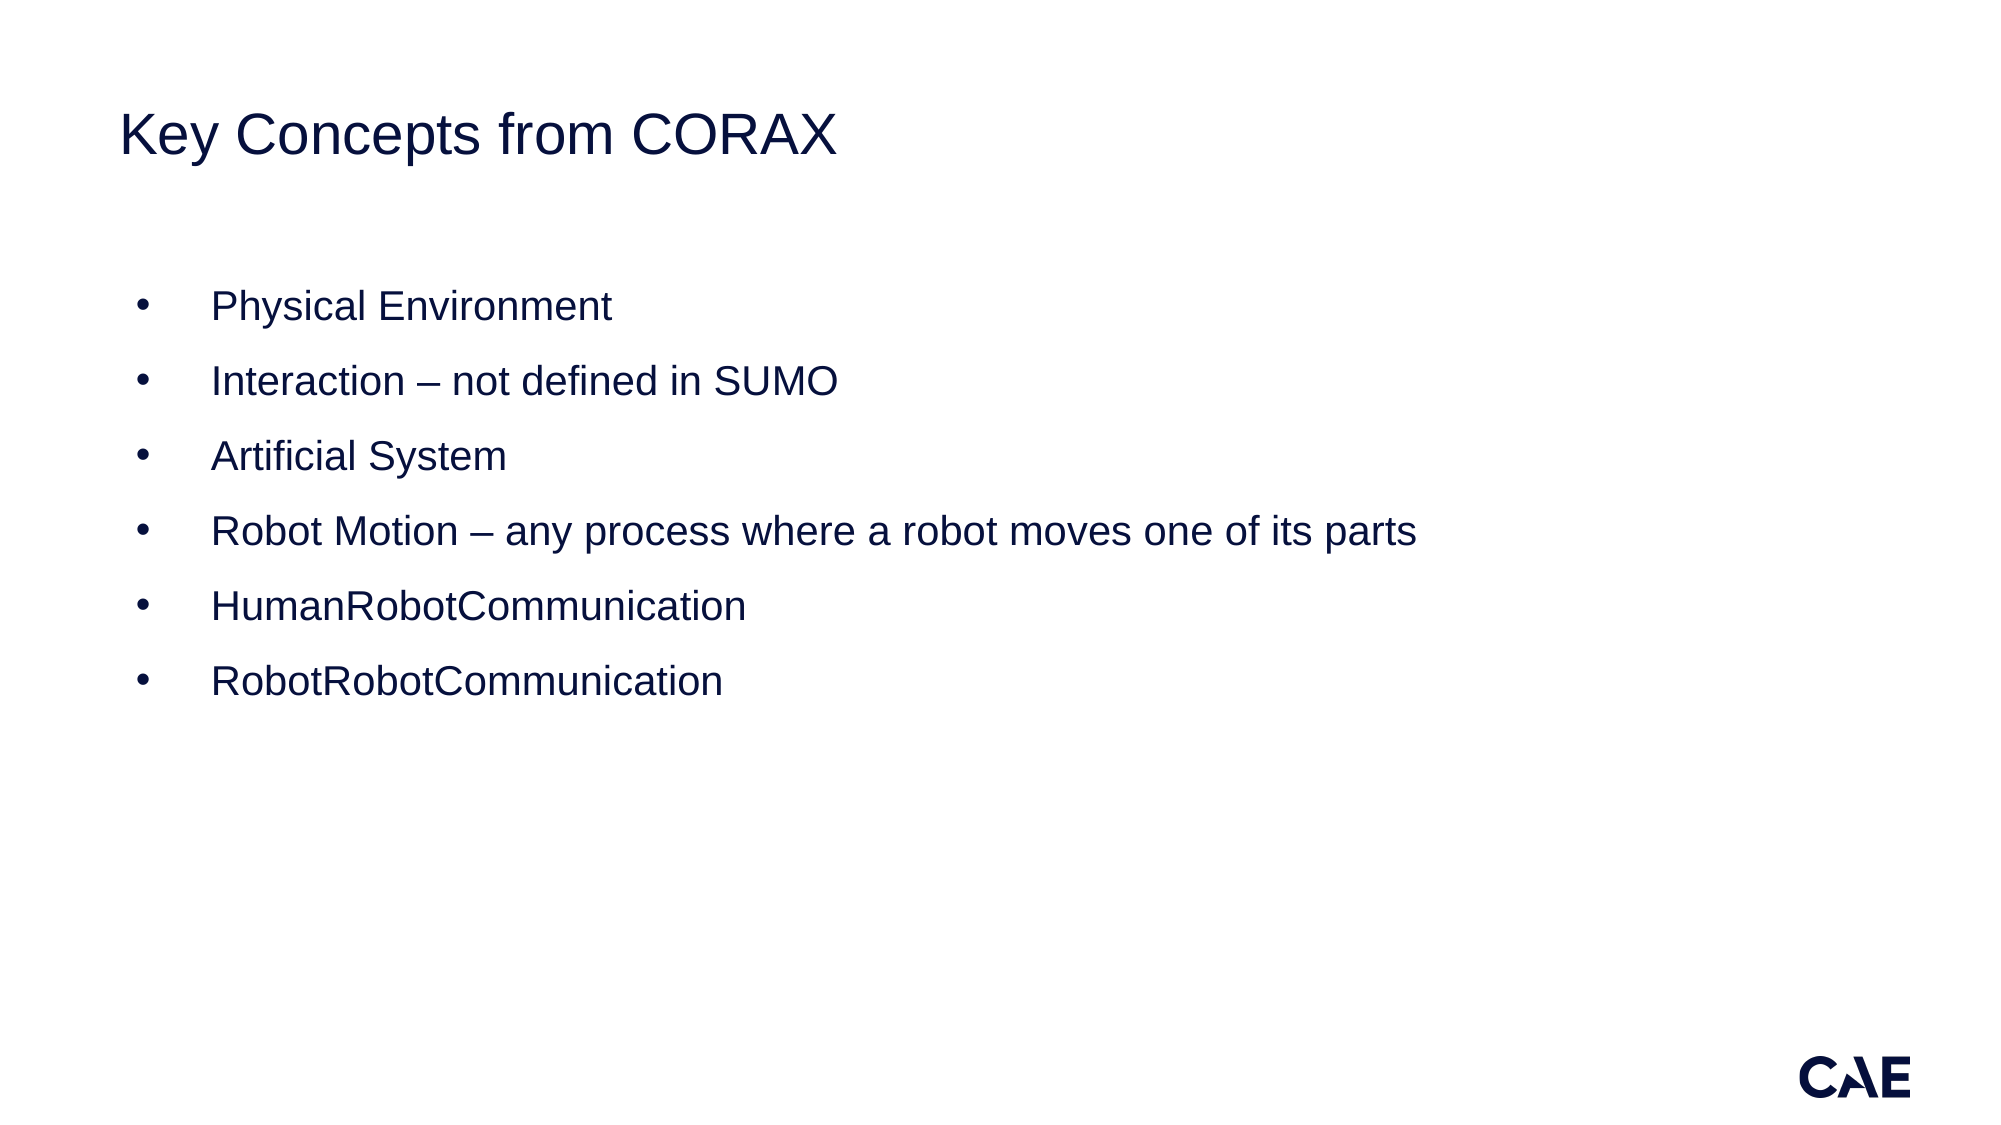

# Key Concepts from CORAX
Physical Environment
Interaction – not defined in SUMO
Artificial System
Robot Motion – any process where a robot moves one of its parts
HumanRobotCommunication
RobotRobotCommunication